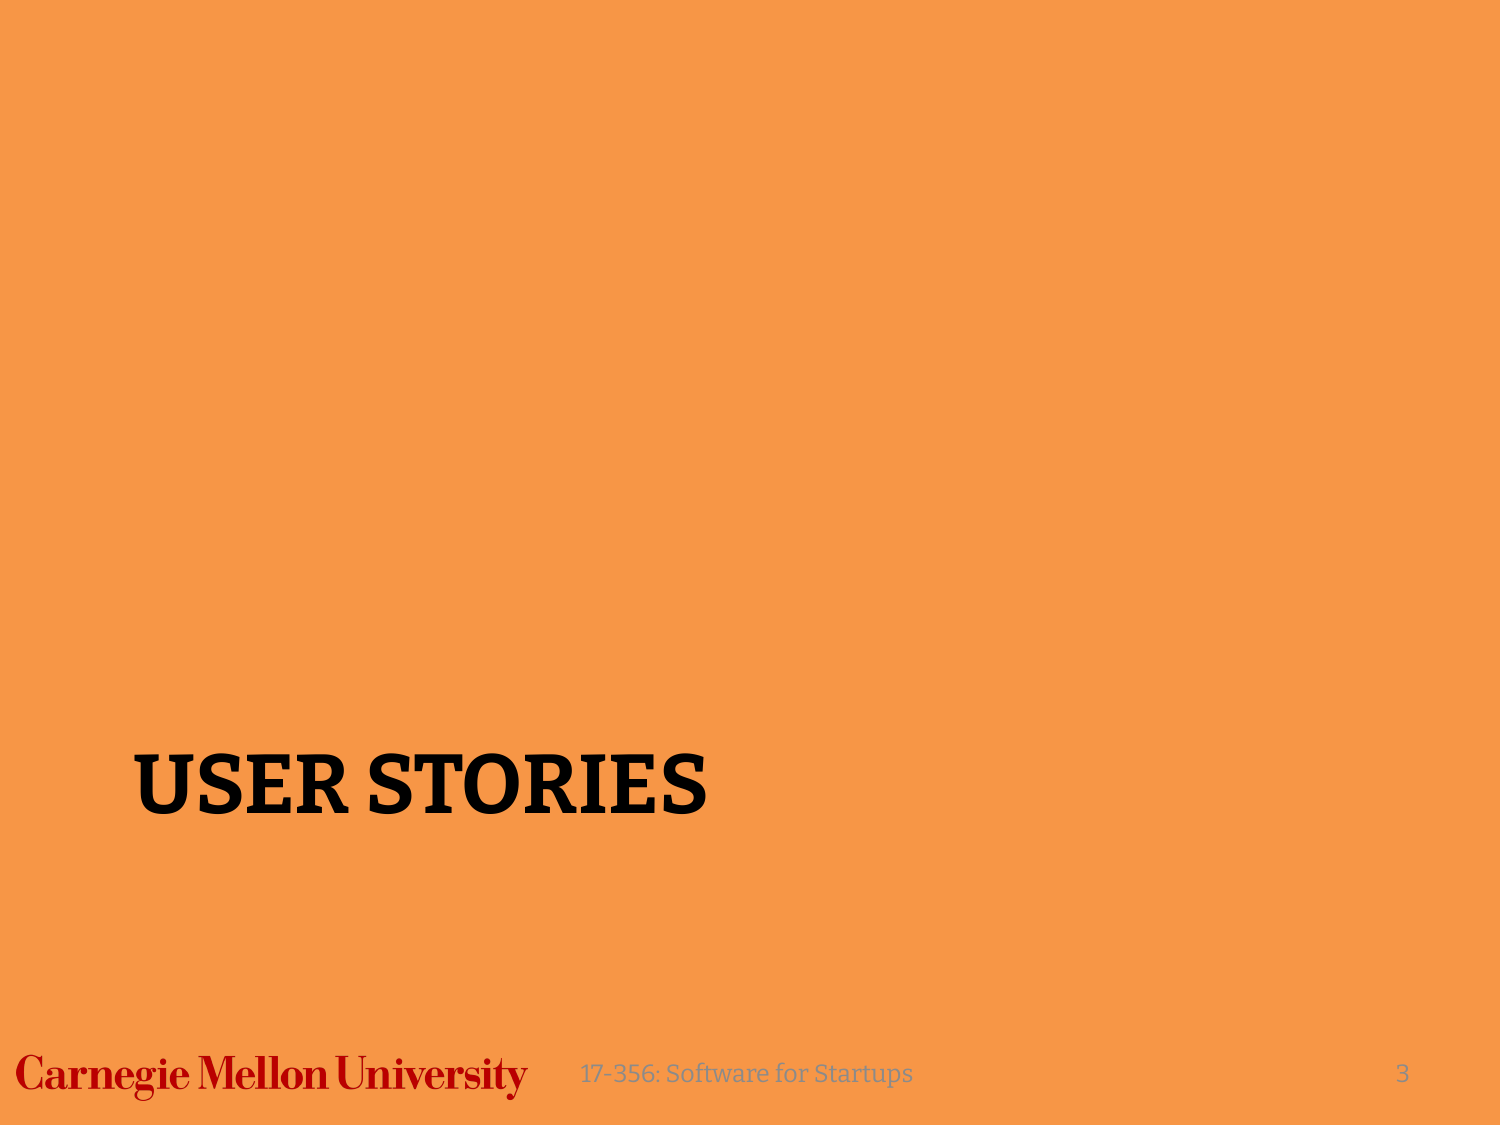

# User Stories
17-356: Software for Startups
3